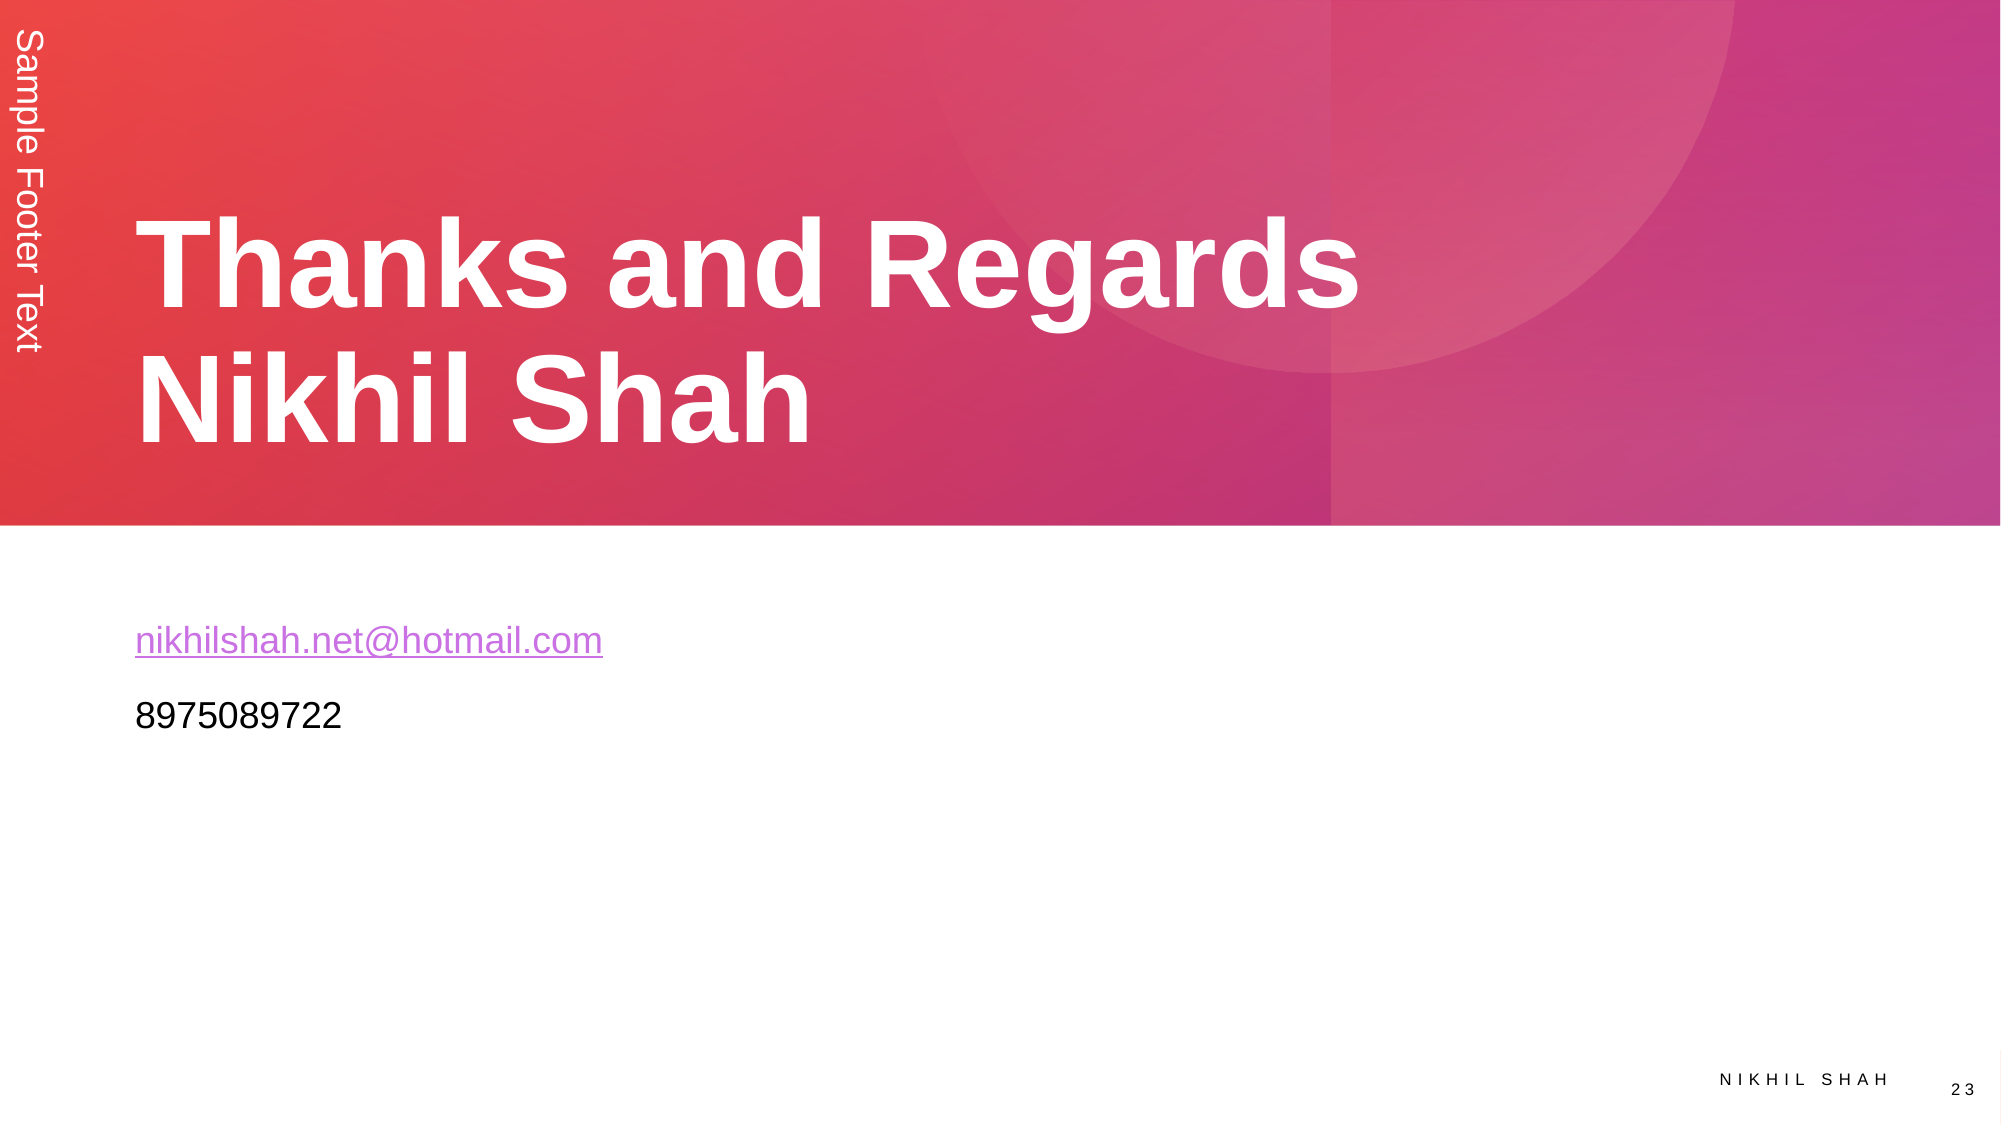

# Thanks and Regards Nikhil Shah
Sample Footer Text
nikhilshah.net@hotmail.com
8975089722
Nikhil shah

23